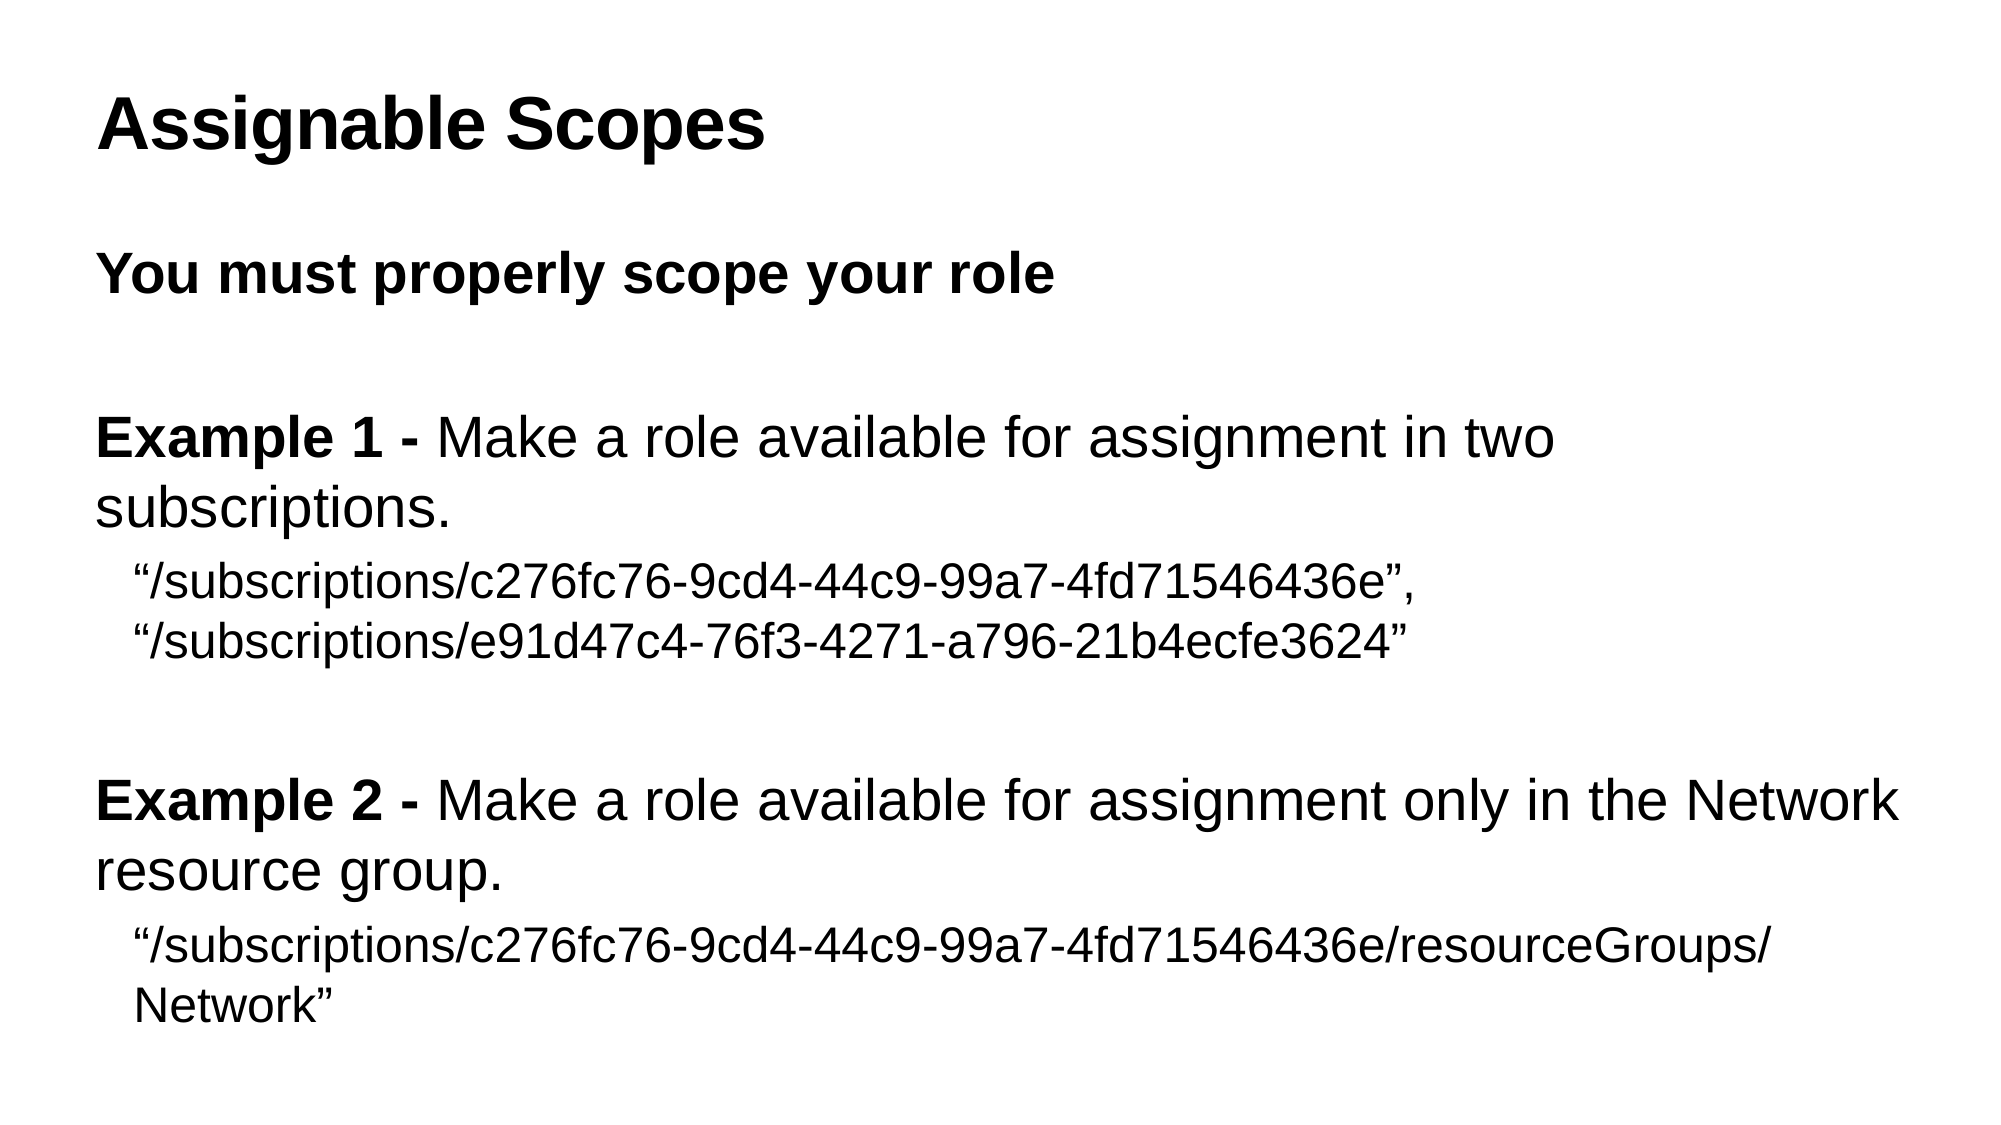

# Assignable Scopes
You must properly scope your role

Example 1 - Make a role available for assignment in two subscriptions.
“/subscriptions/c276fc76-9cd4-44c9-99a7-4fd71546436e”, “/subscriptions/e91d47c4-76f3-4271-a796-21b4ecfe3624”

Example 2 - Make a role available for assignment only in the Network resource group.
“/subscriptions/c276fc76-9cd4-44c9-99a7-4fd71546436e/resourceGroups/Network”